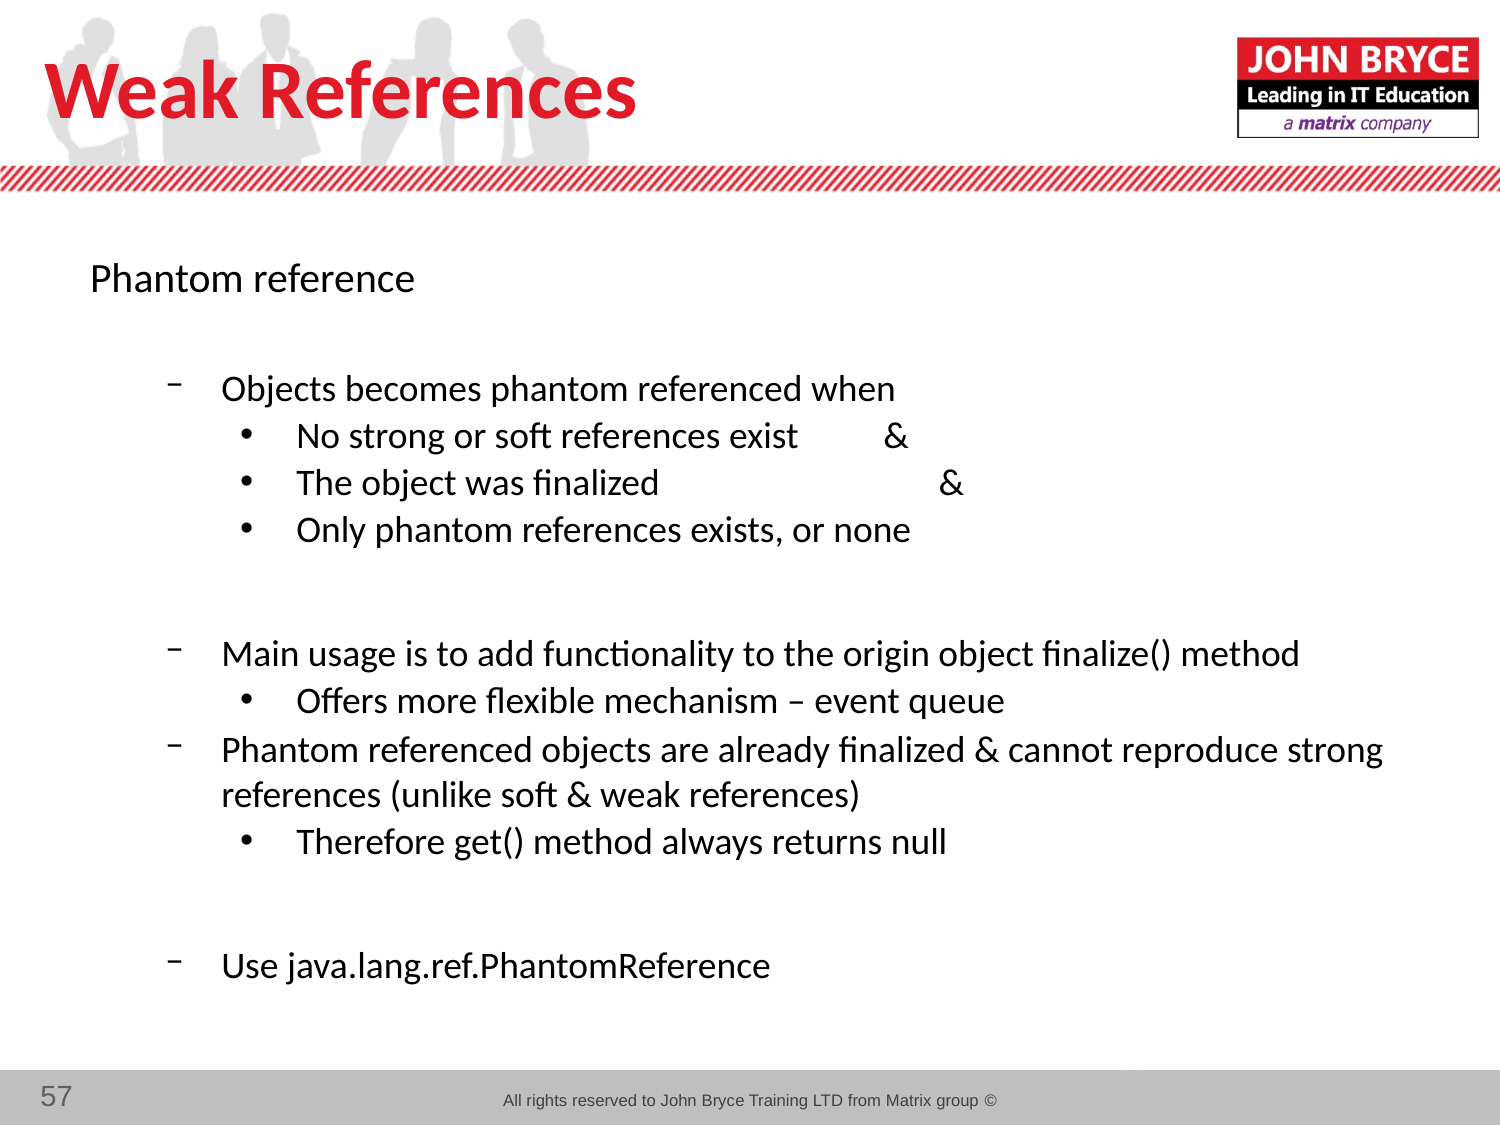

# Weak References
Phantom reference

Objects becomes phantom referenced when
No strong or soft references exist          &
The object was finalized  		     &
Only phantom references exists, or none

Main usage is to add functionality to the origin object finalize() method
Offers more flexible mechanism – event queue
Phantom referenced objects are already finalized & cannot reproduce strong references (unlike soft & weak references)
Therefore get() method always returns null

Use java.lang.ref.PhantomReference